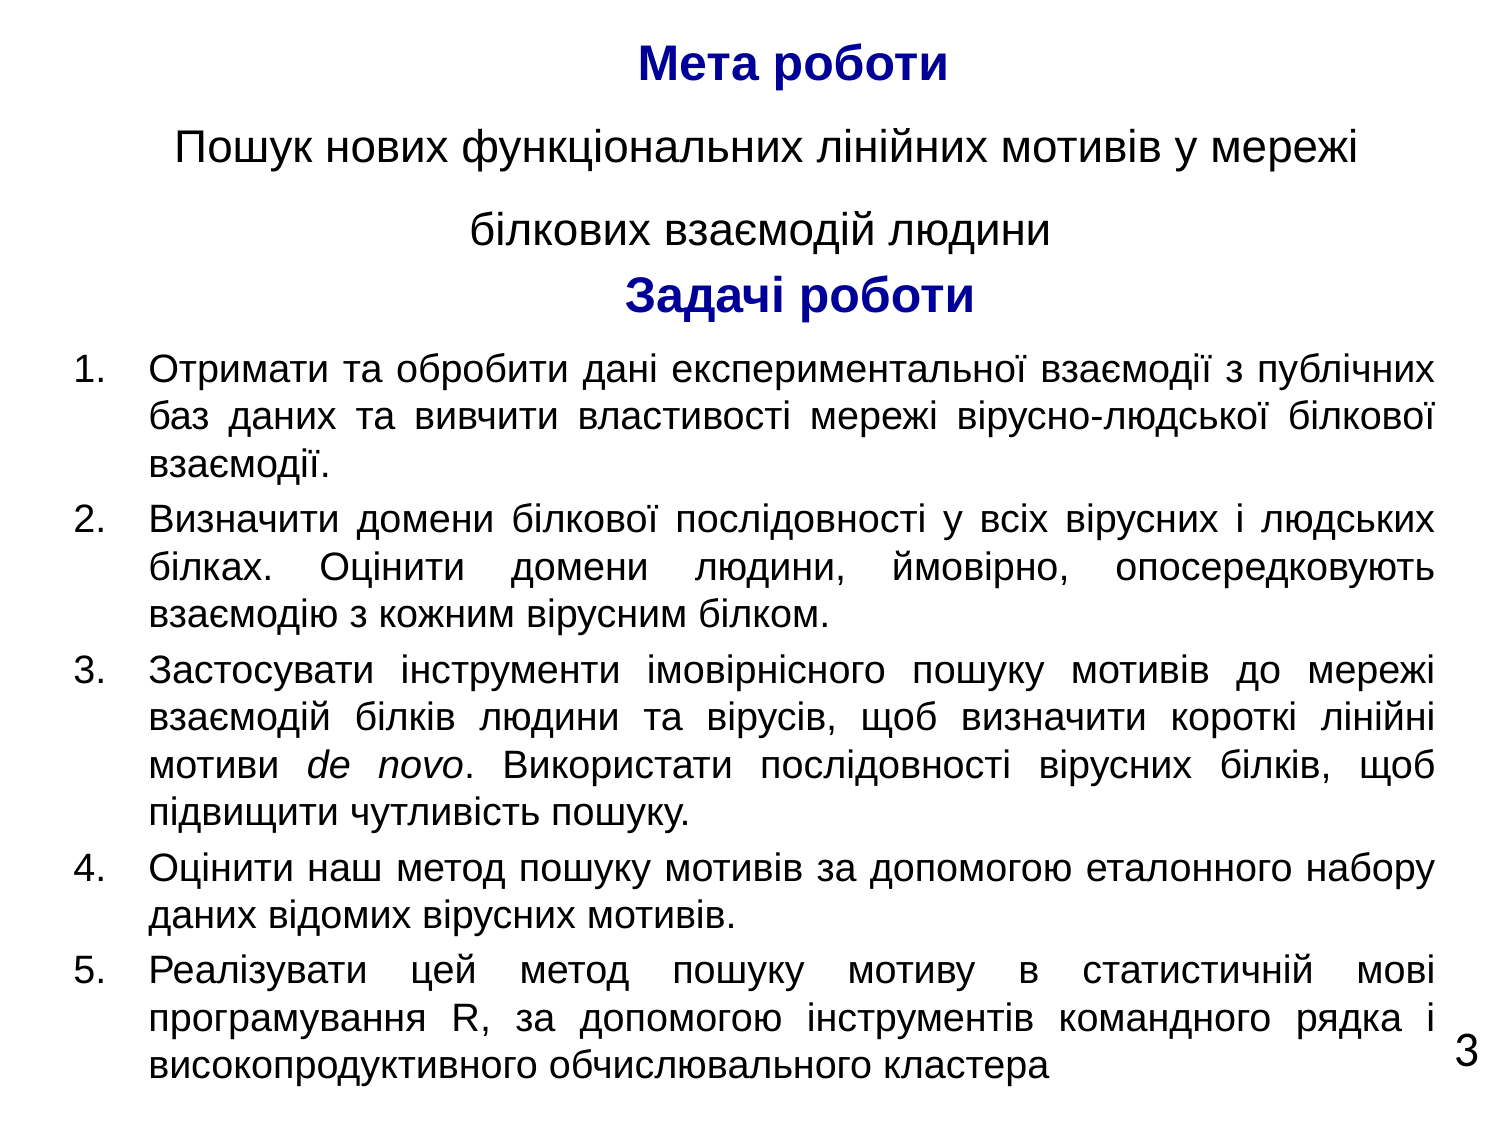

Мета роботи
Пошук нових функціональних лінійних мотивів у мережі білкових взаємодій людини
Задачі роботи
Отримати та обробити дані експериментальної взаємодії з публічних баз даних та вивчити властивості мережі вірусно-людської білкової взаємодії.
Визначити домени білкової послідовності у всіх вірусних і людських білках. Оцінити домени людини, ймовірно, опосередковують взаємодію з кожним вірусним білком.
Застосувати інструменти імовірнісного пошуку мотивів до мережі взаємодій білків людини та вірусів, щоб визначити короткі лінійні мотиви de novo. Використати послідовності вірусних білків, щоб підвищити чутливість пошуку.
Оцінити наш метод пошуку мотивів за допомогою еталонного набору даних відомих вірусних мотивів.
Реалізувати цей метод пошуку мотиву в статистичній мові програмування R, за допомогою інструментів командного рядка і високопродуктивного обчислювального кластера
3